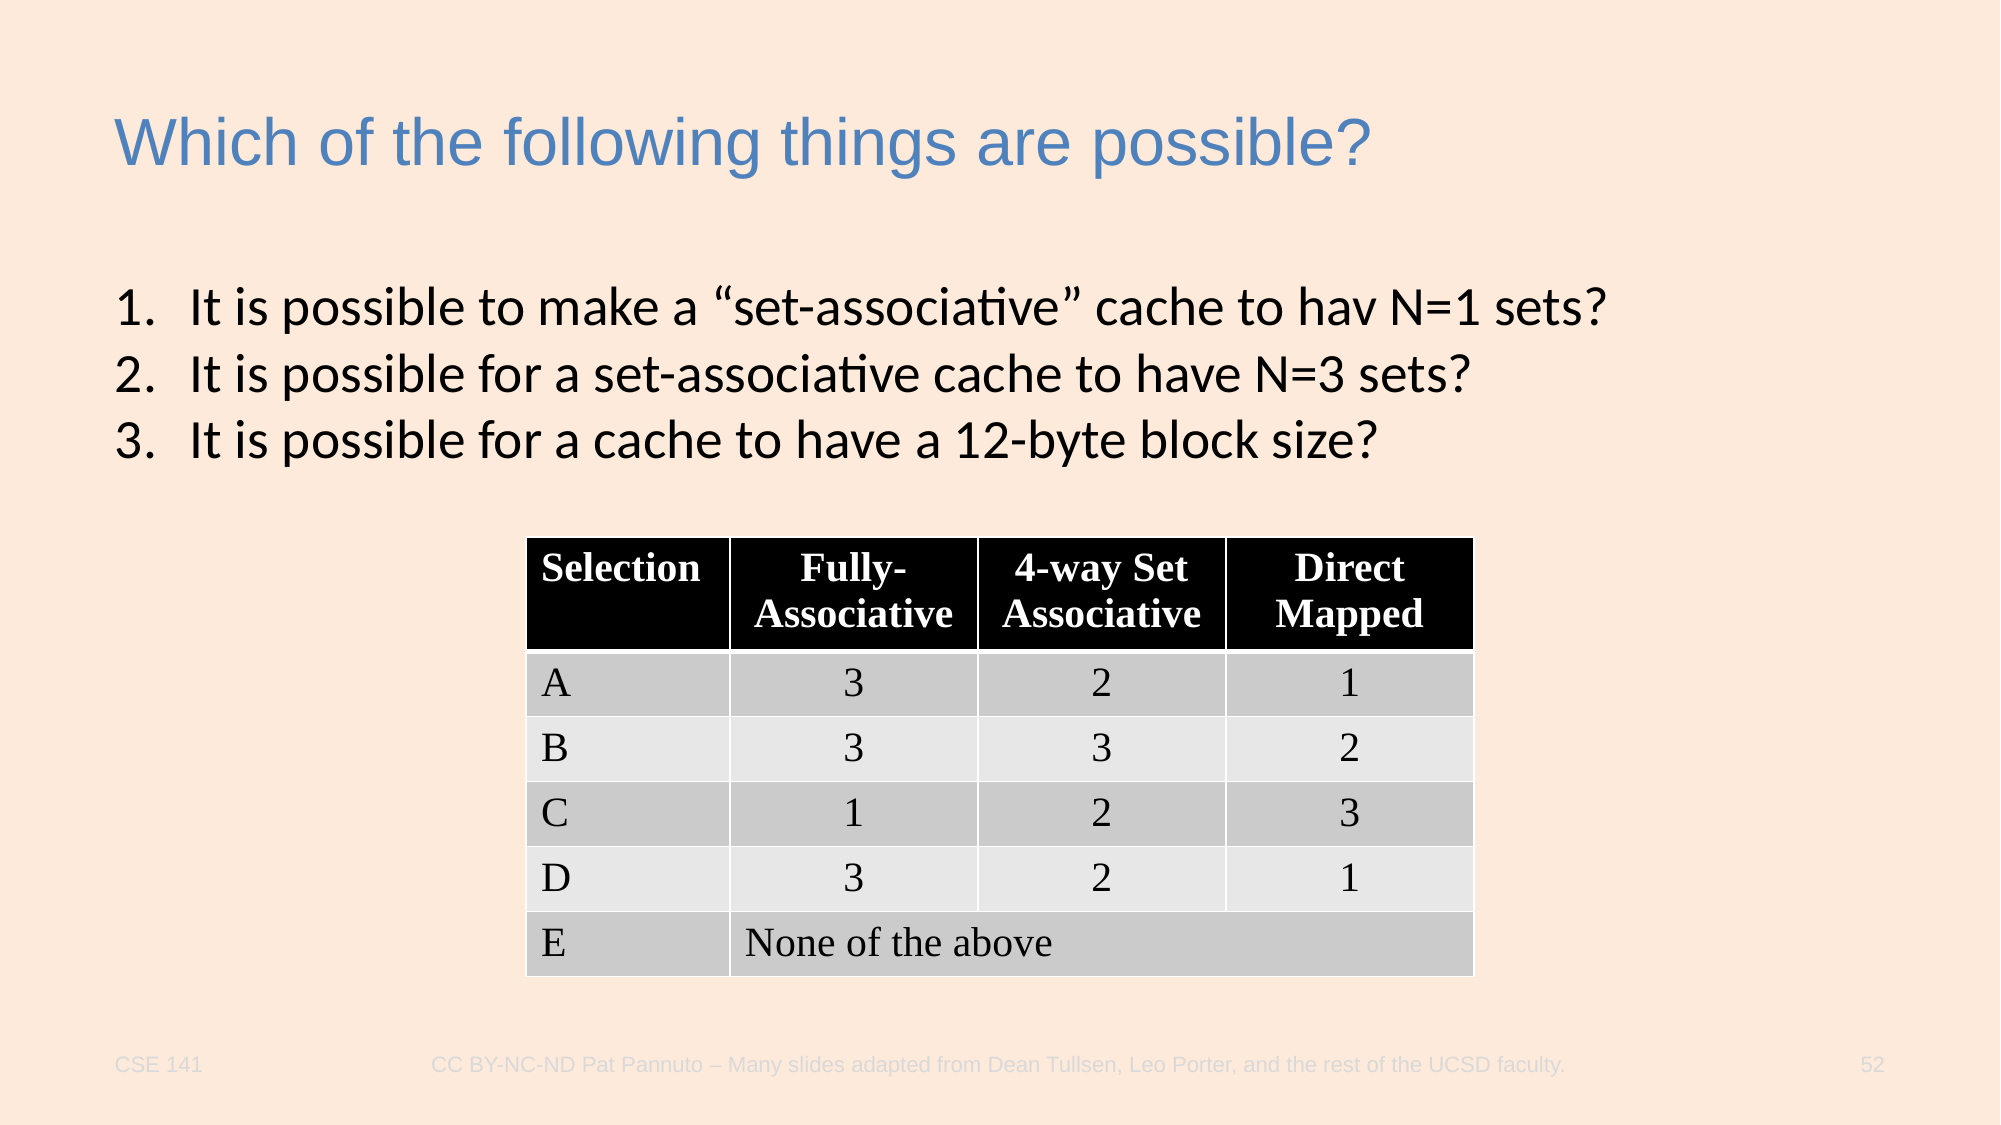

# Which of the following things are possible?
It is possible to make a “set-associative” cache to hav N=1 sets?
It is possible for a set-associative cache to have N=3 sets?
It is possible for a cache to have a 12-byte block size?
| Selection | Fully-Associative | 4-way Set Associative | Direct Mapped |
| --- | --- | --- | --- |
| A | 3 | 2 | 1 |
| B | 3 | 3 | 2 |
| C | 1 | 2 | 3 |
| D | 3 | 2 | 1 |
| E | None of the above |  |  |